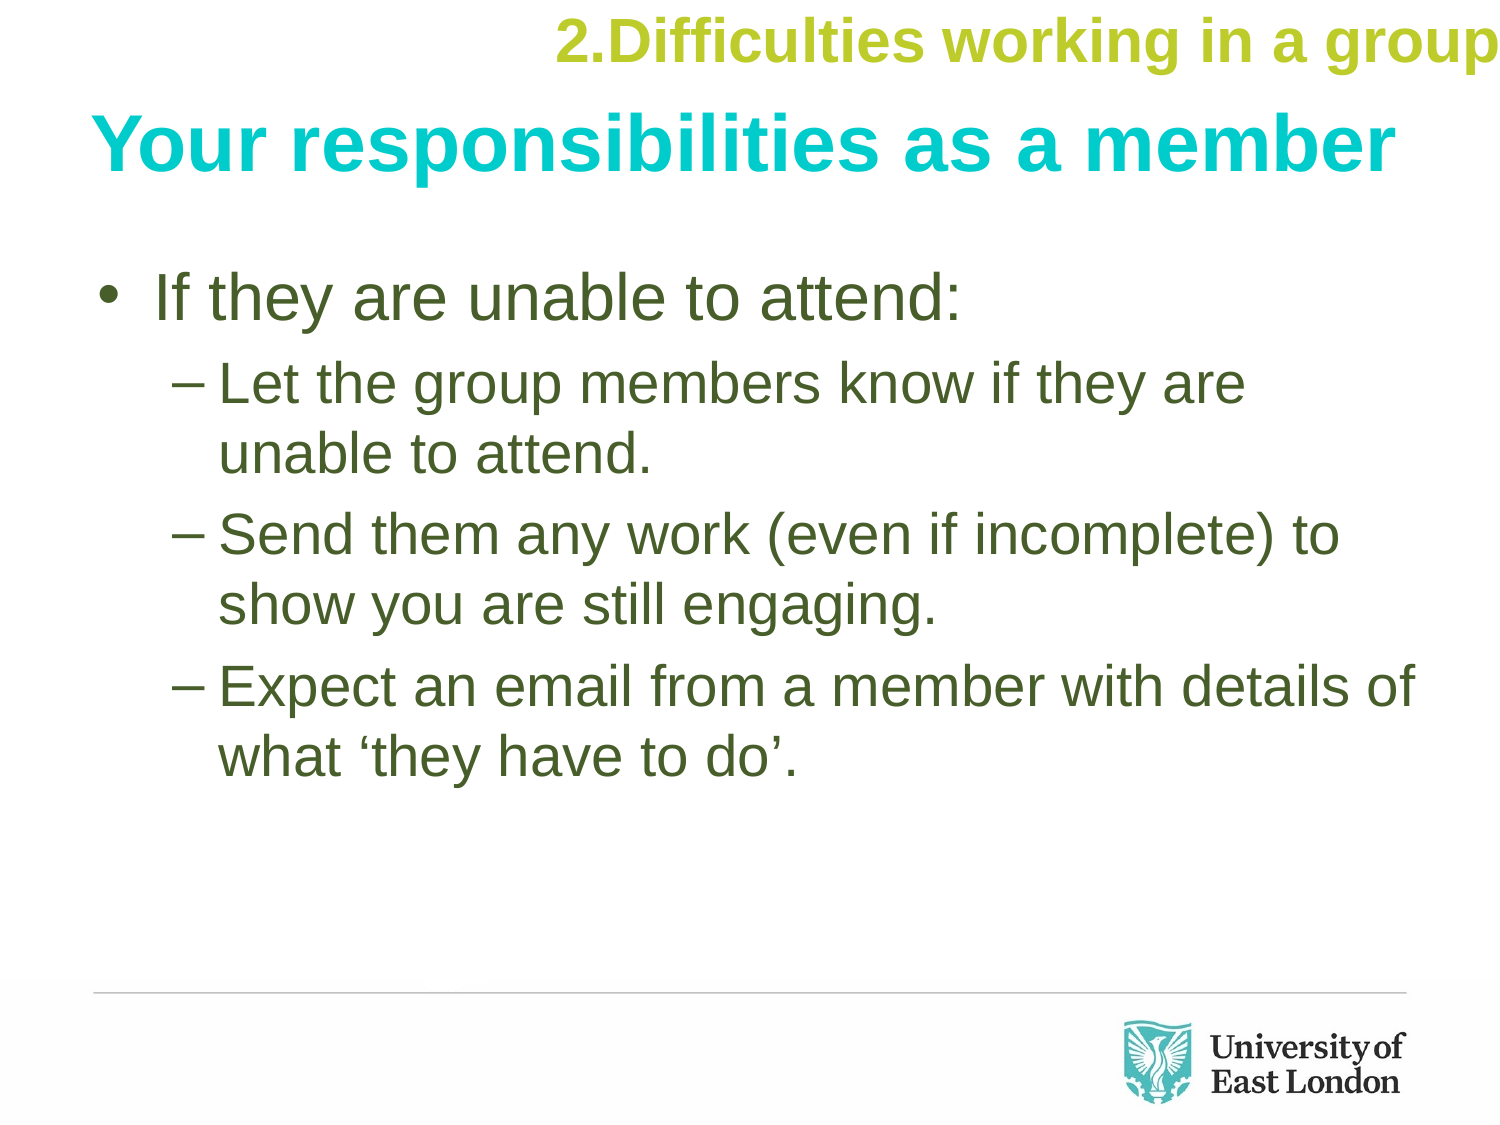

2.Difficulties working in a group
# Your responsibilities as a member
If they are unable to attend:
Let the group members know if they are unable to attend.
Send them any work (even if incomplete) to show you are still engaging.
Expect an email from a member with details of what ‘they have to do’.